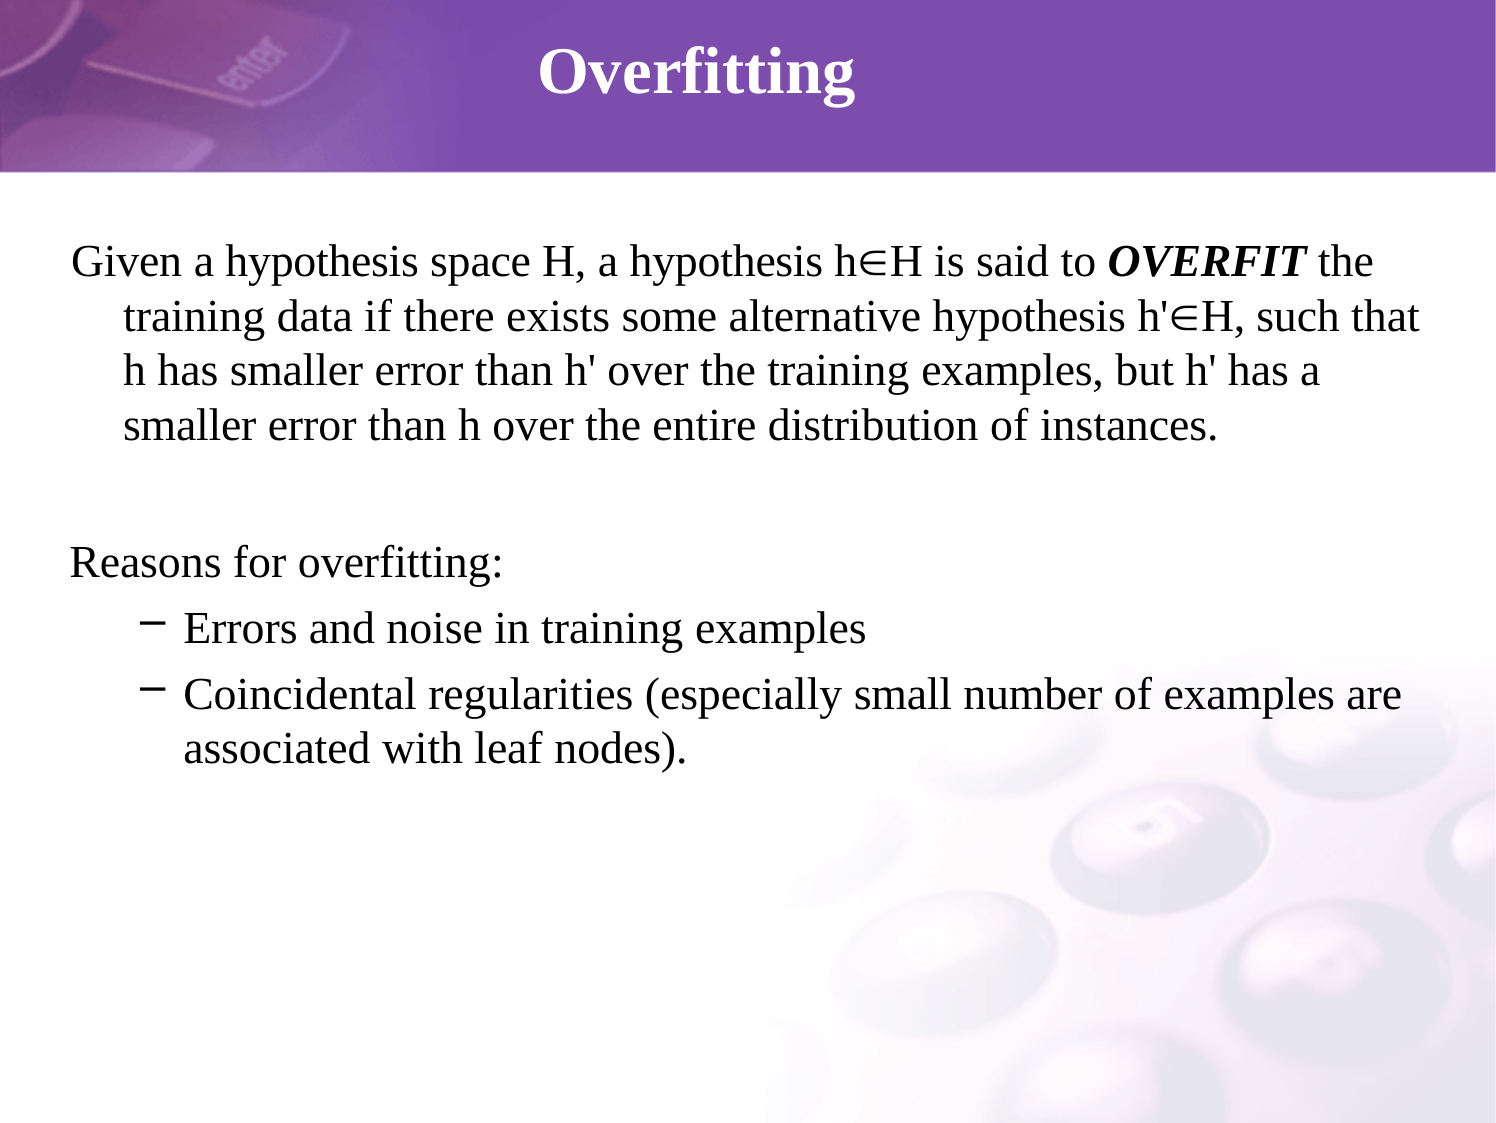

# Overfitting
Given a hypothesis space H, a hypothesis h∈H is said to OVERFIT the  training data if there exists some alternative hypothesis h'∈H, such that  h has smaller error than h' over the training examples, but h' has a  smaller error than h over the entire distribution of instances.

Reasons for overfitting:
Errors and noise in training examples
Coincidental regularities (especially small number of examples are  associated with leaf nodes).